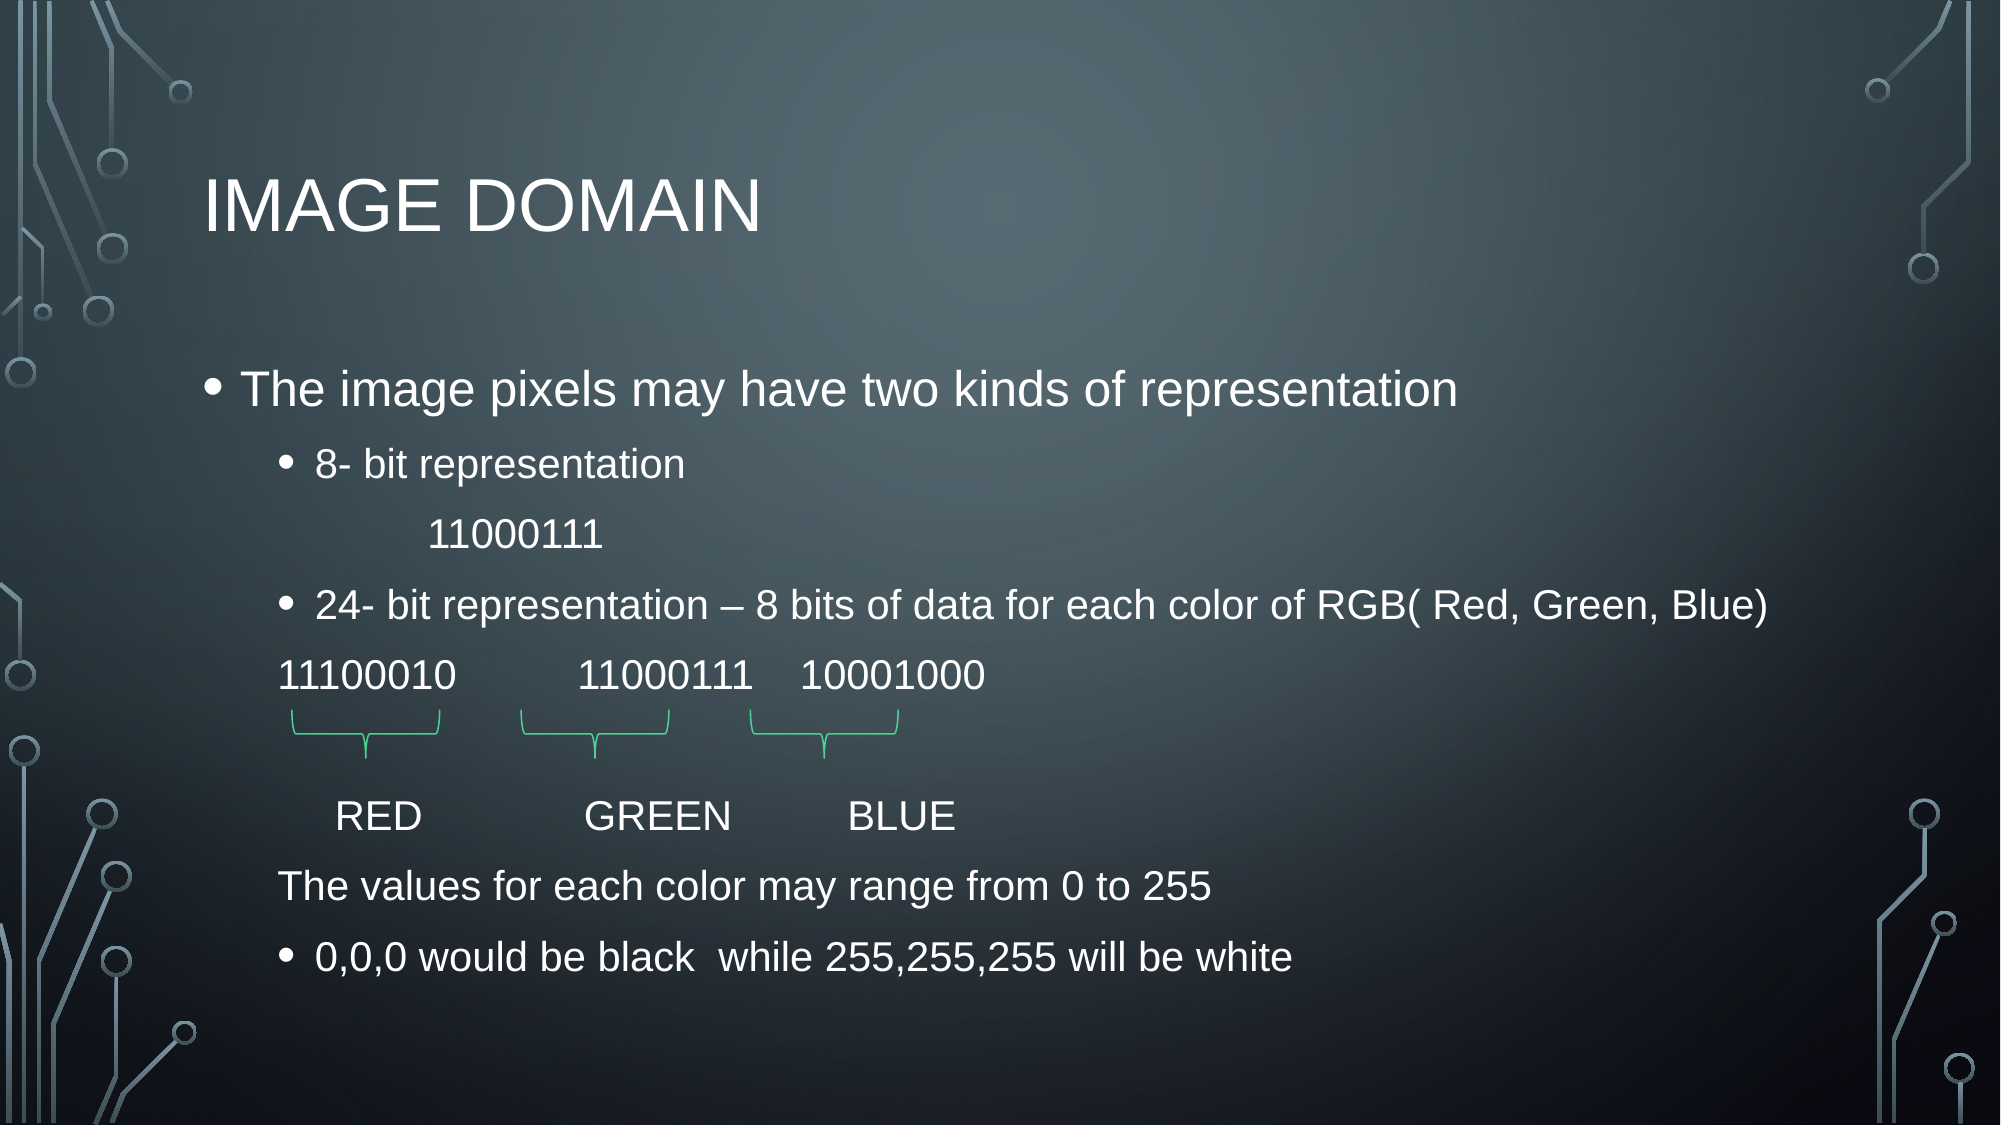

# Image Domain
The image pixels may have two kinds of representation
8- bit representation
	11000111
24- bit representation – 8 bits of data for each color of RGB( Red, Green, Blue)
11100010	11000111    10001000

     RED              GREEN          BLUE
The values for each color may range from 0 to 255
0,0,0 would be black  while 255,255,255 will be white